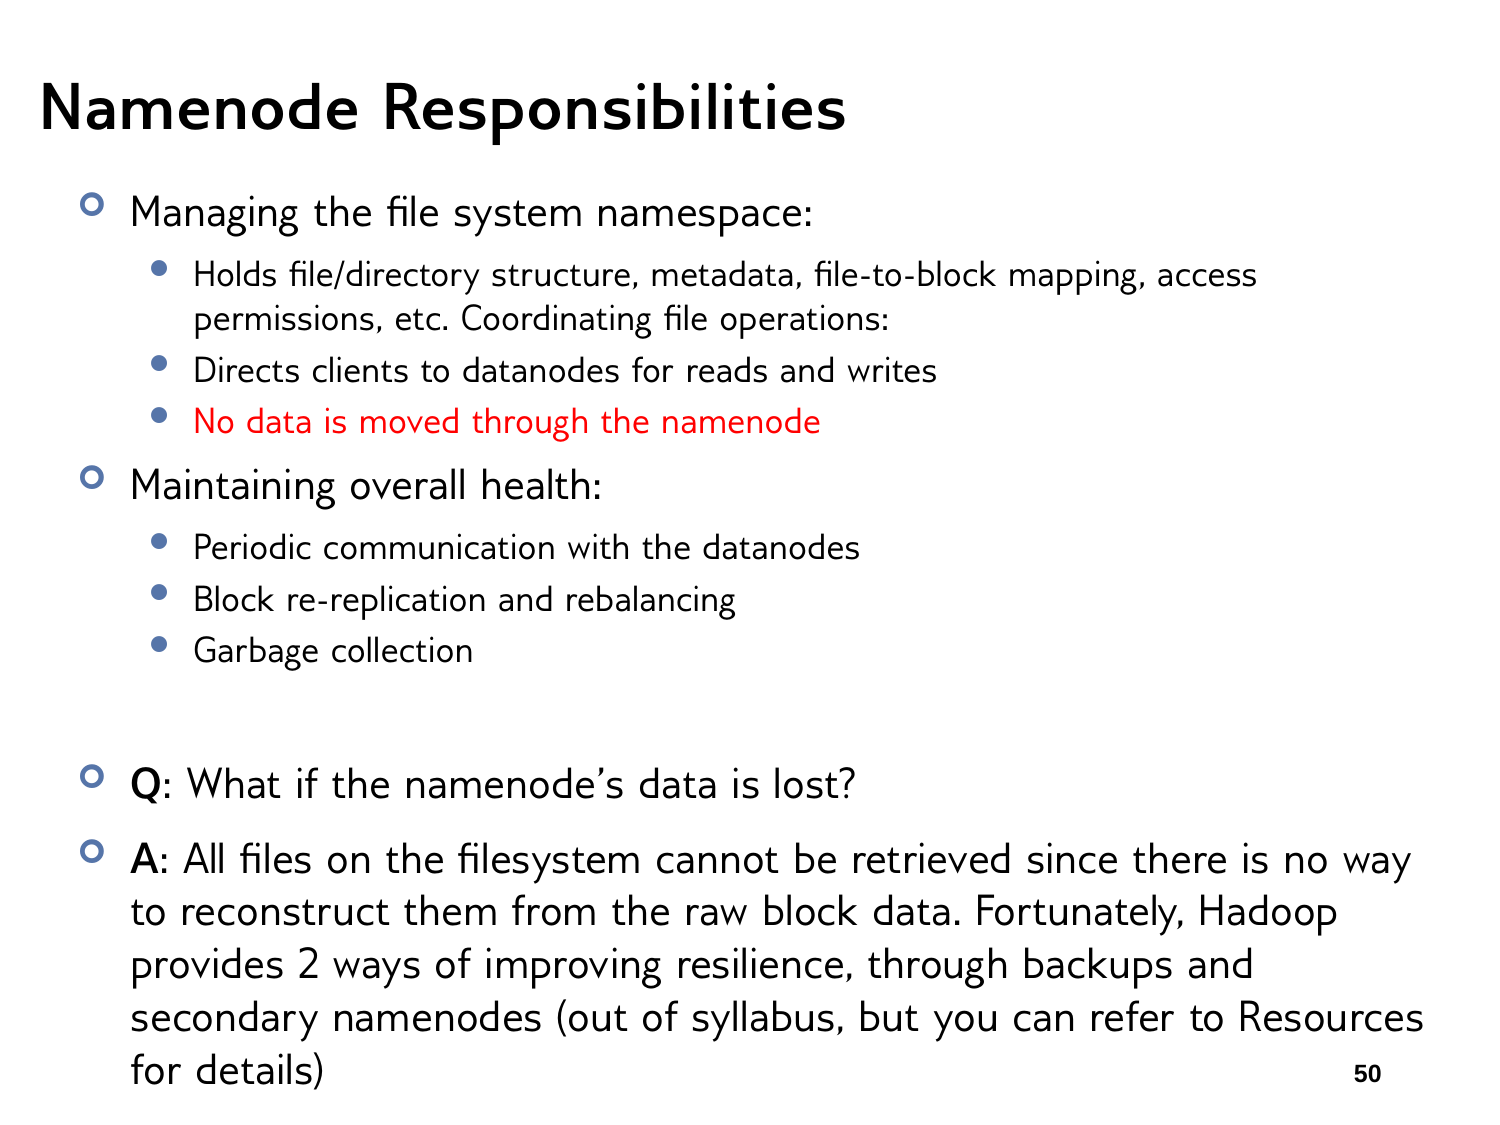

# Namenode Responsibilities
Managing the file system namespace:
Holds file/directory structure, metadata, file-to-block mapping, access permissions, etc. Coordinating file operations:
Directs clients to datanodes for reads and writes
No data is moved through the namenode
Maintaining overall health:
Periodic communication with the datanodes
Block re-replication and rebalancing
Garbage collection

Q: What if the namenode’s data is lost?
A: All files on the filesystem cannot be retrieved since there is no way to reconstruct them from the raw block data. Fortunately, Hadoop provides 2 ways of improving resilience, through backups and secondary namenodes (out of syllabus, but you can refer to Resources for details)

50